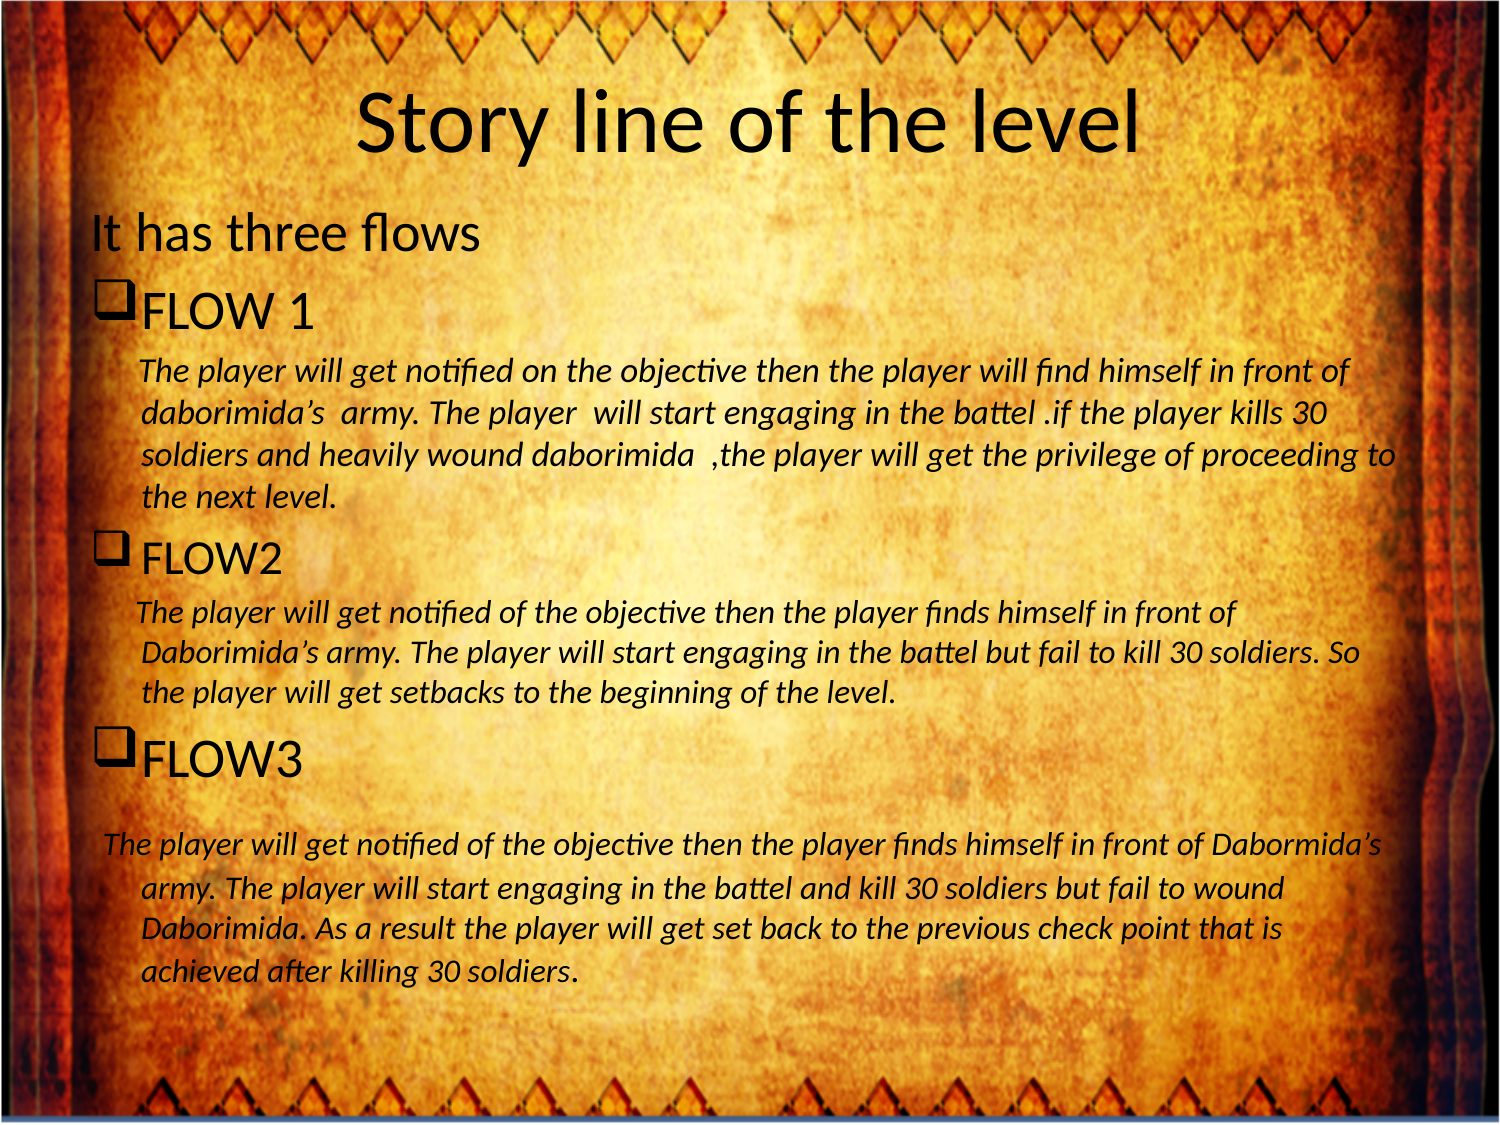

# Story line of the level
It has three flows
FLOW 1
      The player will get notified on the objective then the player will find himself in front of daborimida’s  army. The player  will start engaging in the battel .if the player kills 30 soldiers and heavily wound daborimida  ,the player will get the privilege of proceeding to the next level.
FLOW2
      The player will get notified of the objective then the player finds himself in front of Daborimida’s army. The player will start engaging in the battel but fail to kill 30 soldiers. So the player will get setbacks to the beginning of the level.
FLOW3
 The player will get notified of the objective then the player finds himself in front of Dabormida’s army. The player will start engaging in the battel and kill 30 soldiers but fail to wound Daborimida. As a result the player will get set back to the previous check point that is achieved after killing 30 soldiers.